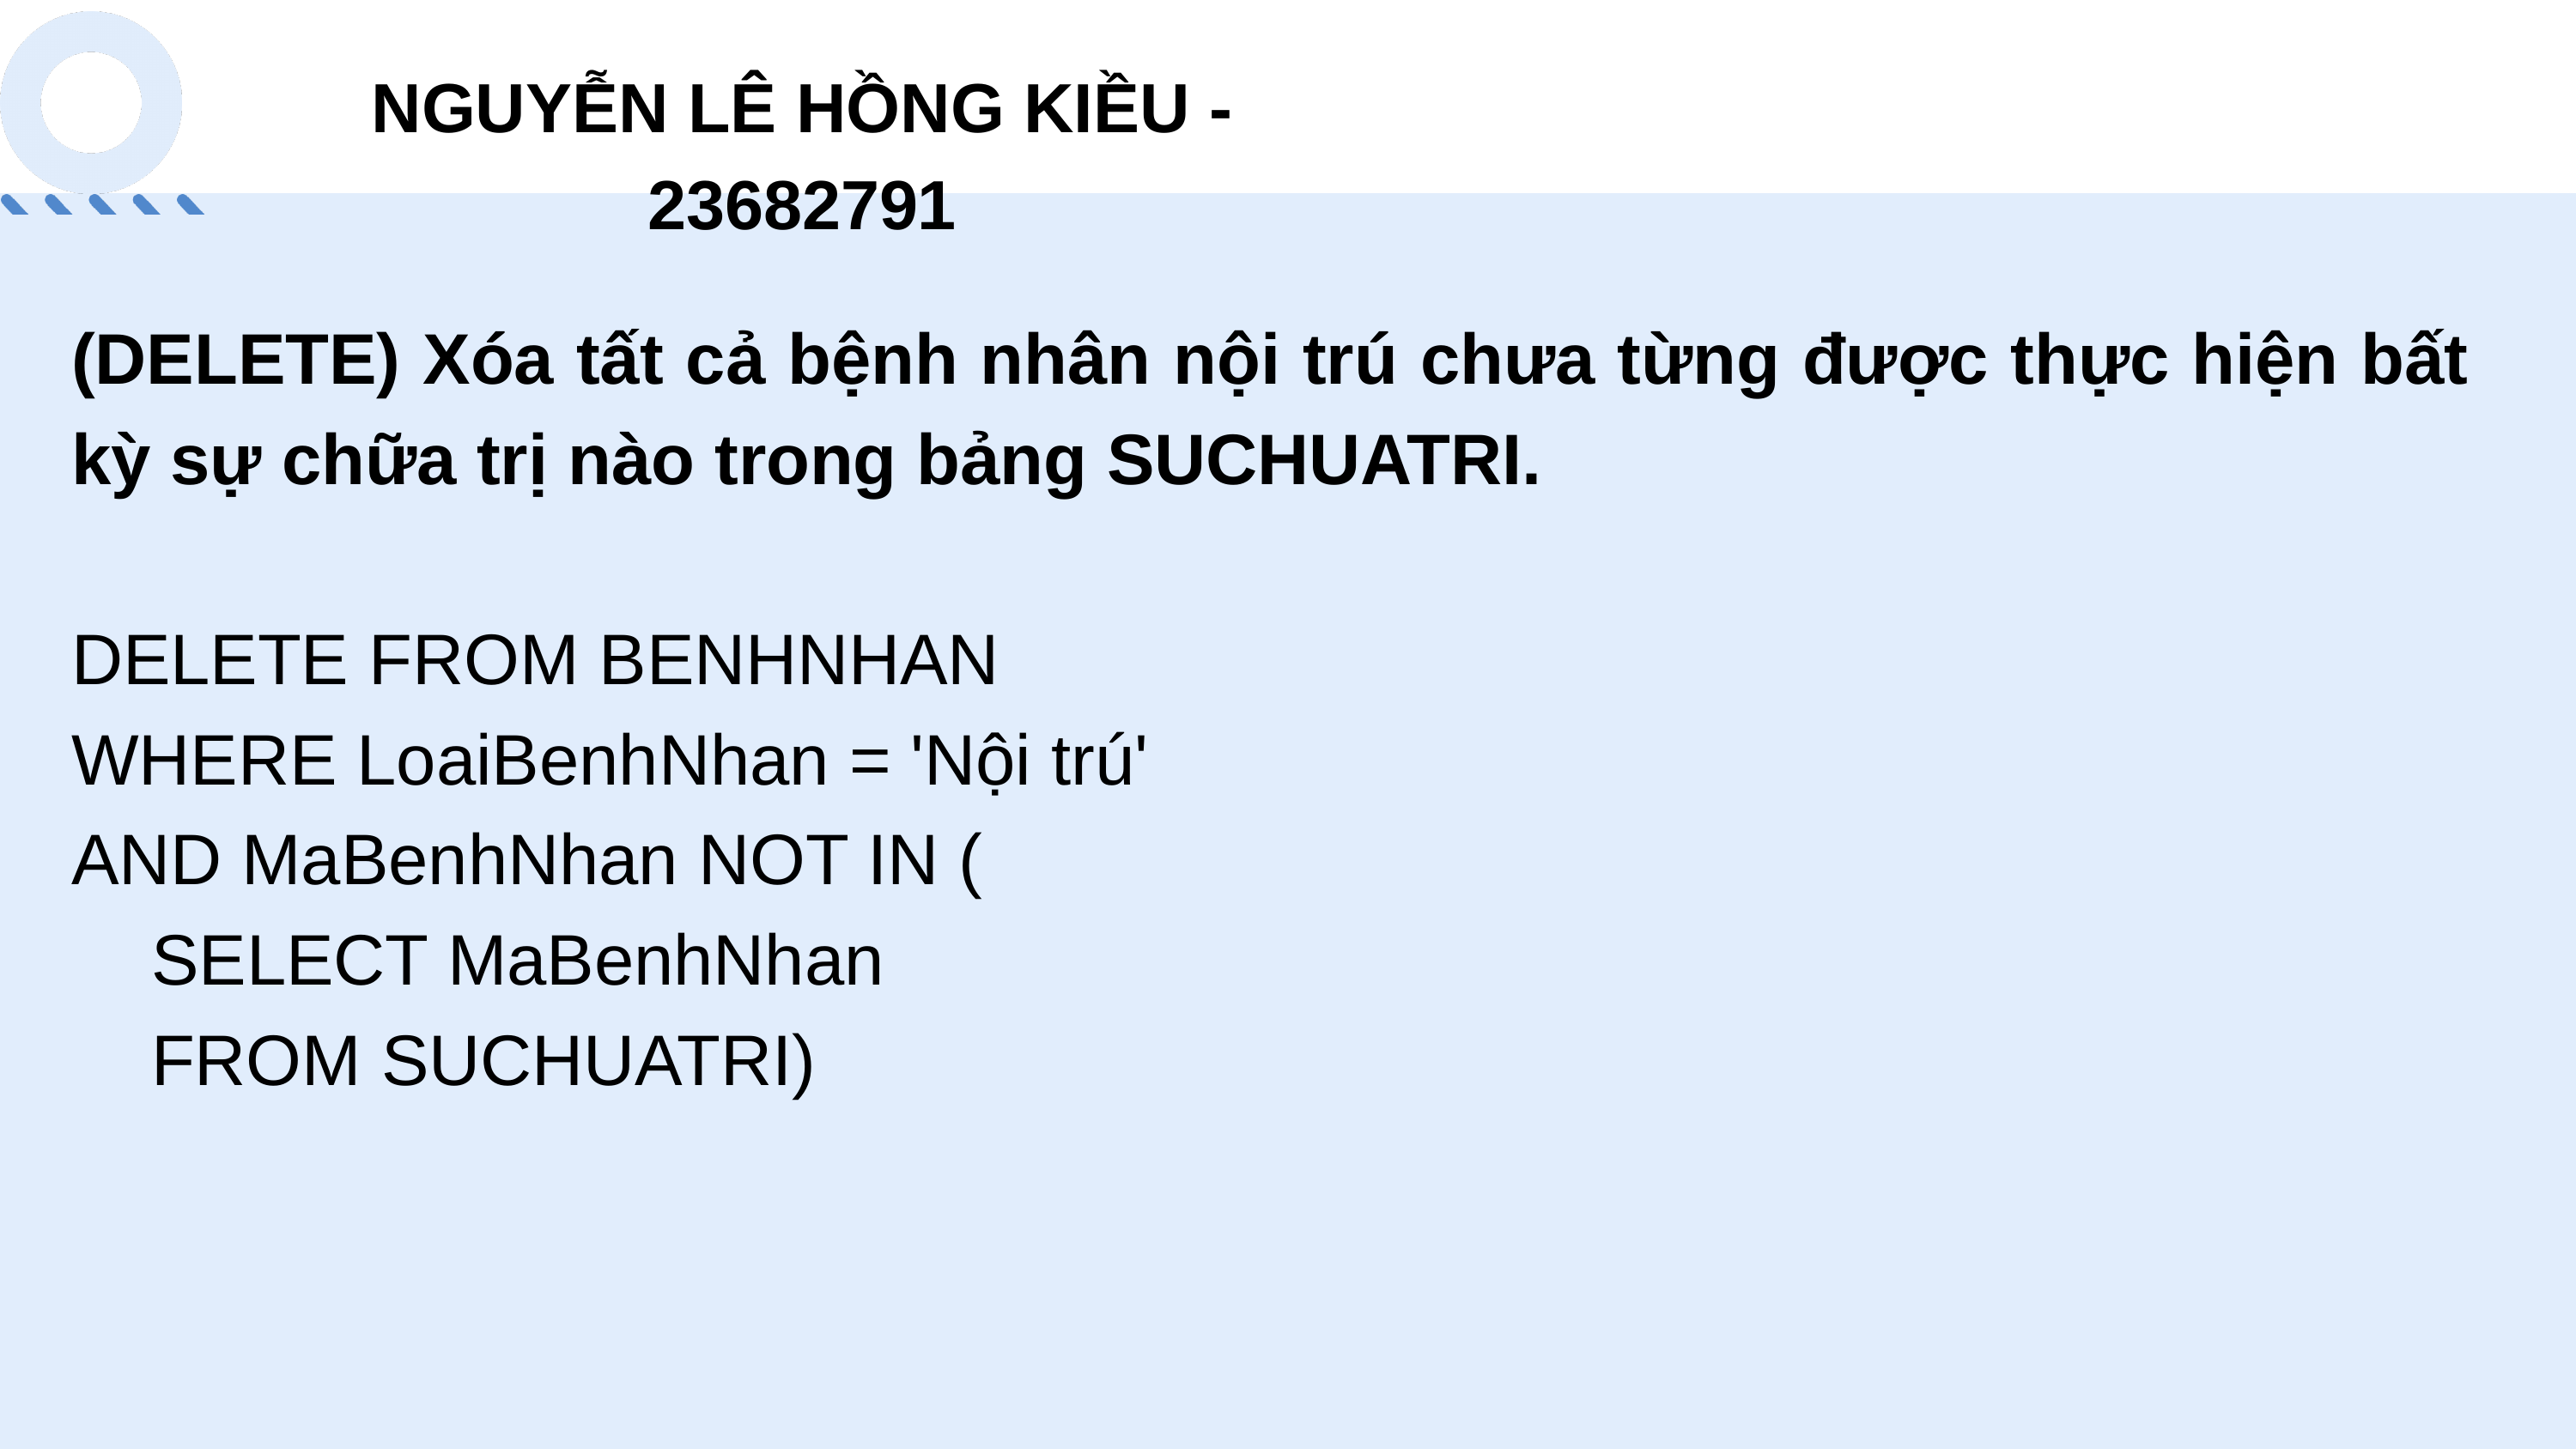

NGUYỄN LÊ HỒNG KIỀU - 23682791

(DELETE) Xóa tất cả bệnh nhân nội trú chưa từng được thực hiện bất kỳ sự chữa trị nào trong bảng SUCHUATRI.

DELETE FROM BENHNHAN
WHERE LoaiBenhNhan = 'Nội trú'
AND MaBenhNhan NOT IN (
    SELECT MaBenhNhan
    FROM SUCHUATRI)